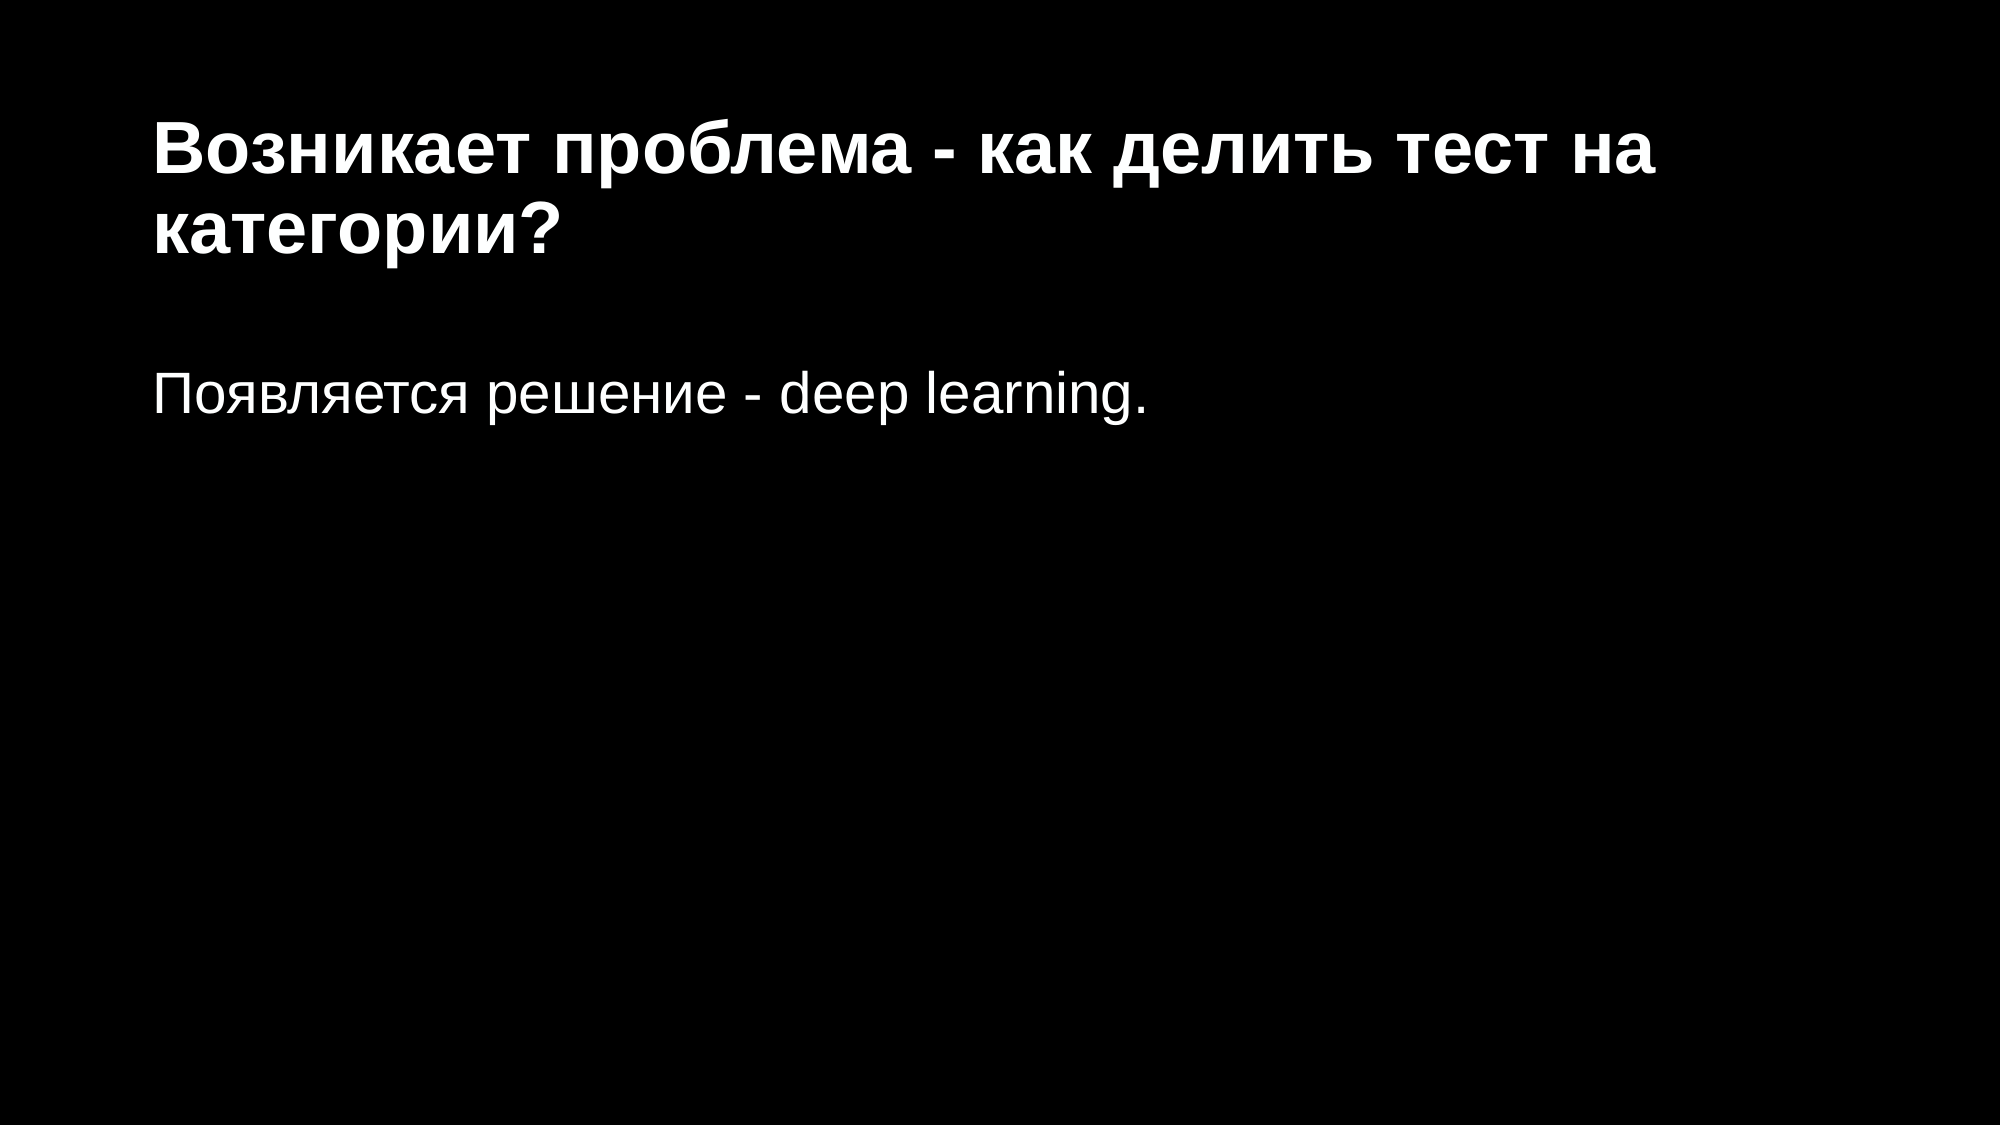

# Возникает проблема - как делить тест на категории?
Появляется решение - deep learning.